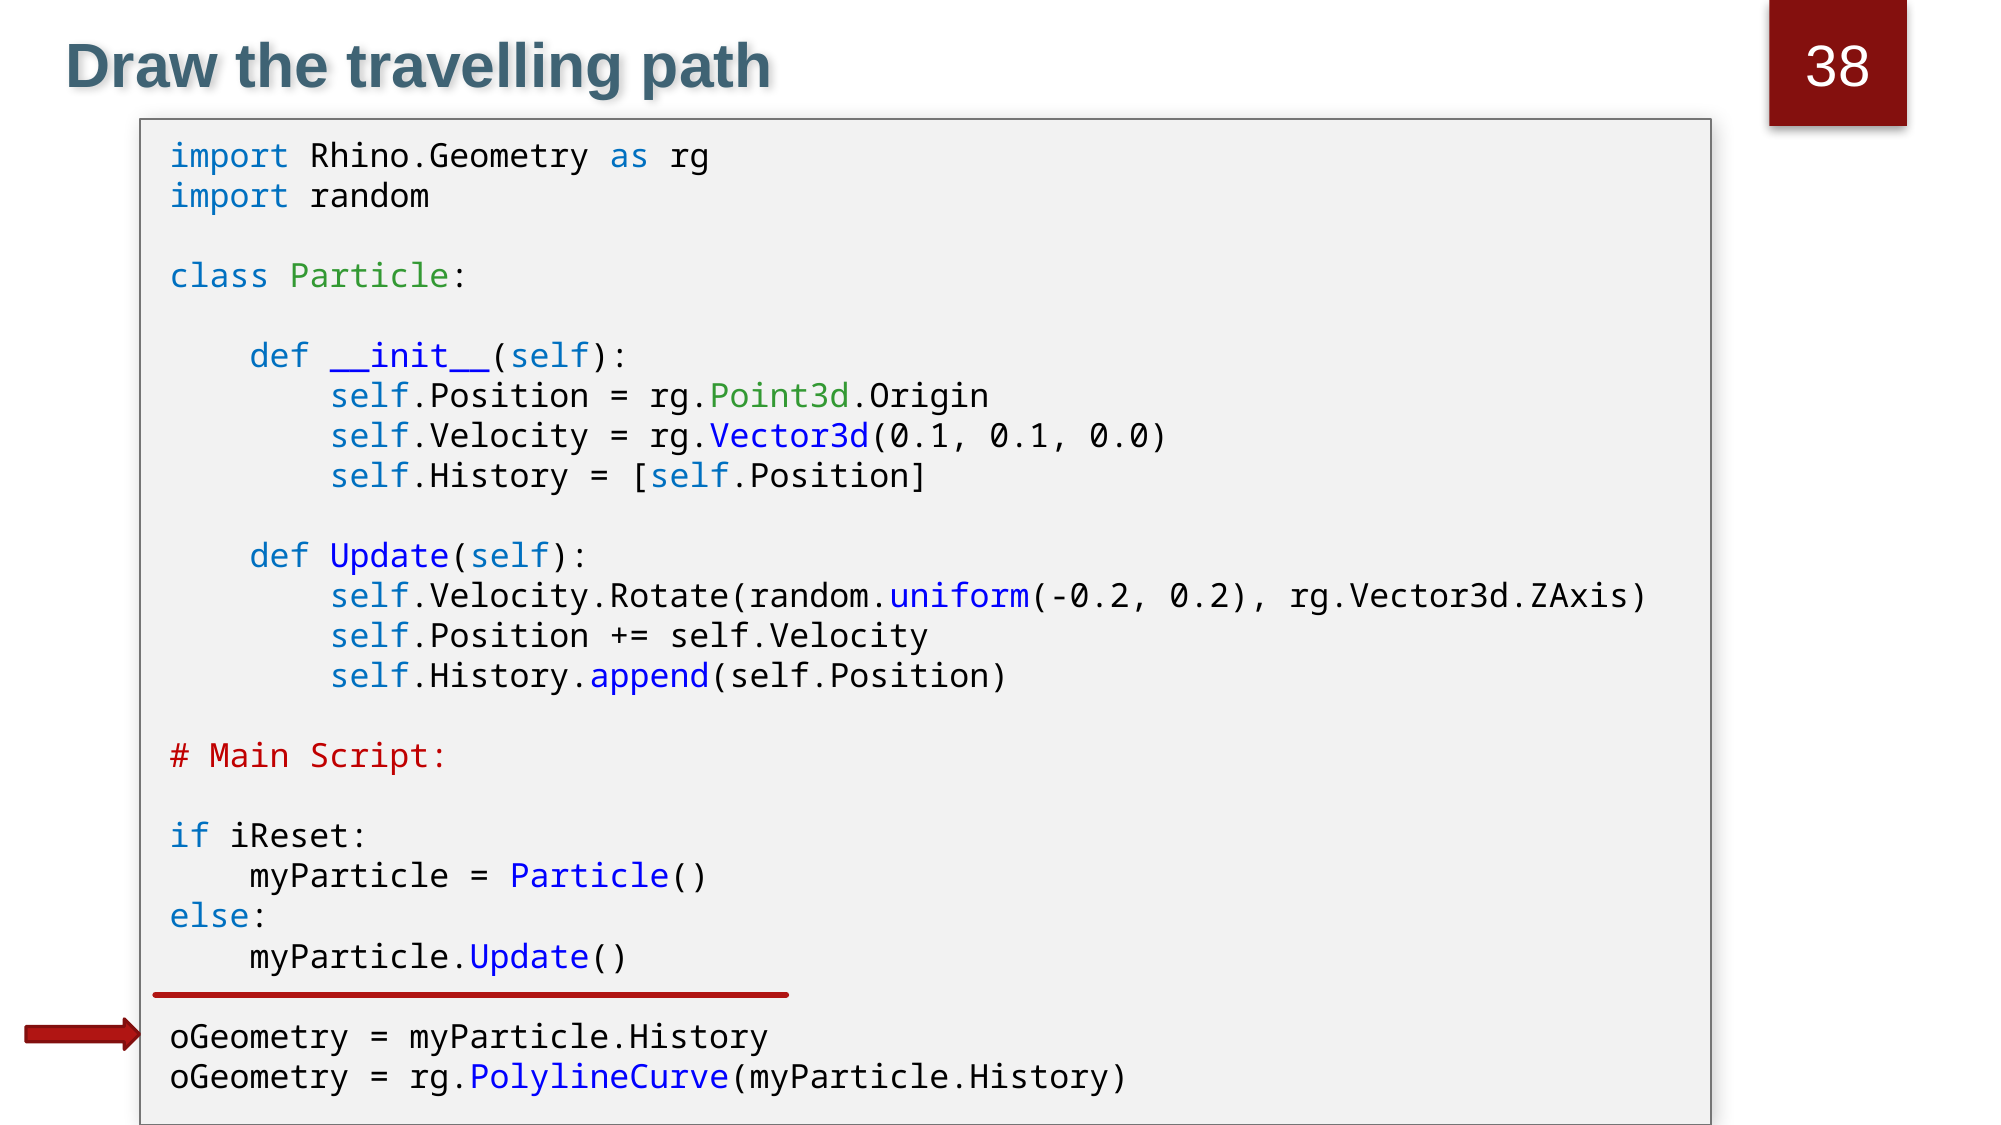

38
# Draw the travelling path
import Rhino.Geometry as rg
import random

class Particle:

    def __init__(self):
        self.Position = rg.Point3d.Origin
        self.Velocity = rg.Vector3d(0.1, 0.1, 0.0)
        self.History = [self.Position]

    def Update(self):
        self.Velocity.Rotate(random.uniform(-0.2, 0.2), rg.Vector3d.ZAxis)
        self.Position += self.Velocity
        self.History.append(self.Position)

# Main Script:

if iReset:
    myParticle = Particle()
else:
    myParticle.Update()

oGeometry = myParticle.History
oGeometry = rg.PolylineCurve(myParticle.History)